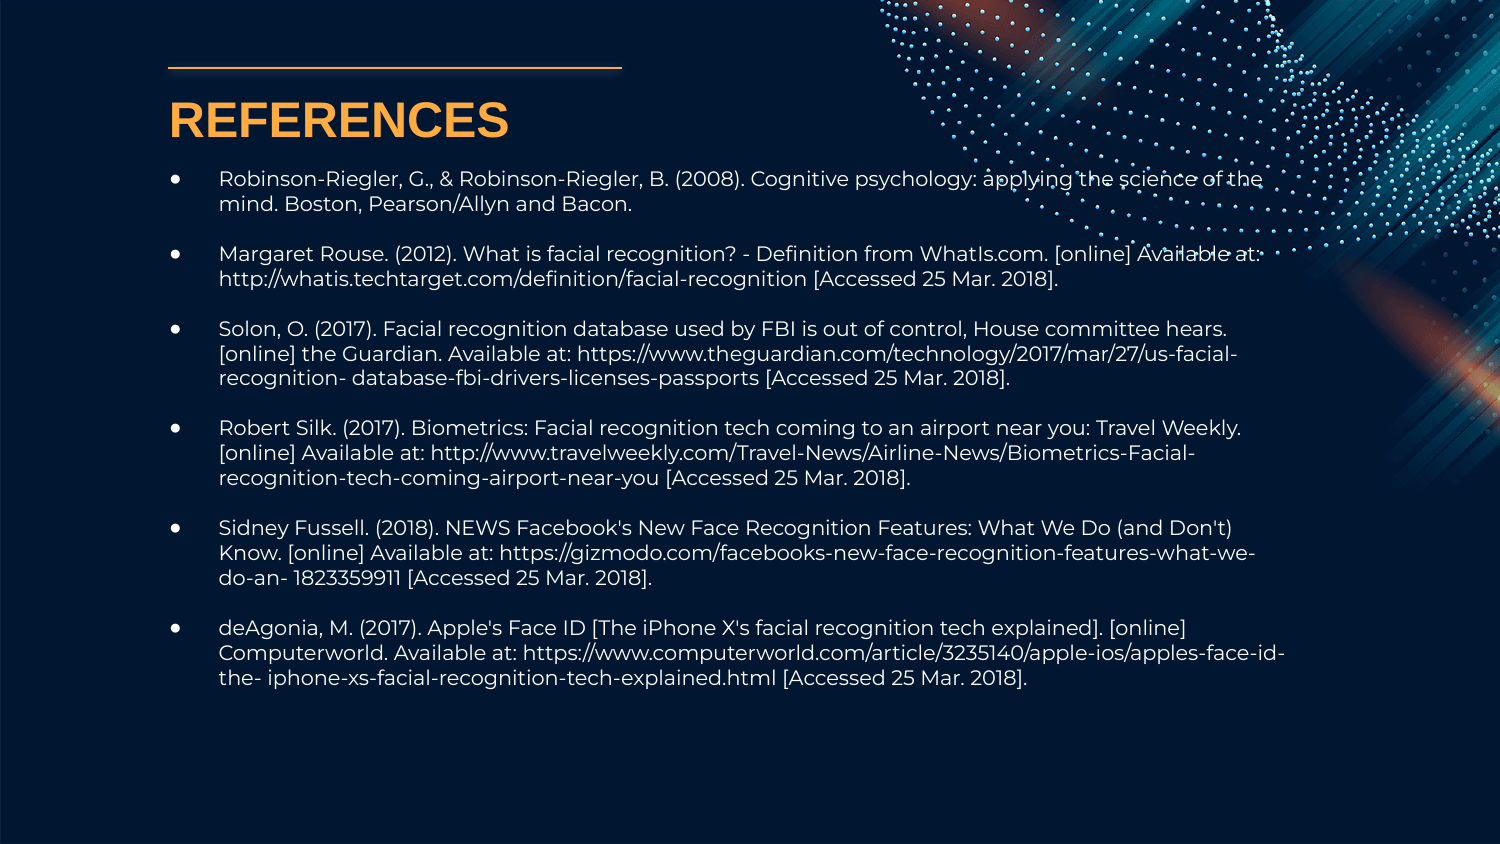

# REFERENCES
Robinson-Riegler, G., & Robinson-Riegler, B. (2008). Cognitive psychology: applying the science of the mind. Boston, Pearson/Allyn and Bacon.

Margaret Rouse. (2012). What is facial recognition? - Definition from WhatIs.com. [online] Available at: http://whatis.techtarget.com/definition/facial-recognition [Accessed 25 Mar. 2018].

Solon, O. (2017). Facial recognition database used by FBI is out of control, House committee hears. [online] the Guardian. Available at: https://www.theguardian.com/technology/2017/mar/27/us-facial-recognition- database-fbi-drivers-licenses-passports [Accessed 25 Mar. 2018].

Robert Silk. (2017). Biometrics: Facial recognition tech coming to an airport near you: Travel Weekly. [online] Available at: http://www.travelweekly.com/Travel-News/Airline-News/Biometrics-Facial- recognition-tech-coming-airport-near-you [Accessed 25 Mar. 2018].

Sidney Fussell. (2018). NEWS Facebook's New Face Recognition Features: What We Do (and Don't) Know. [online] Available at: https://gizmodo.com/facebooks-new-face-recognition-features-what-we-do-an- 1823359911 [Accessed 25 Mar. 2018].

deAgonia, M. (2017). Apple's Face ID [The iPhone X's facial recognition tech explained]. [online] Computerworld. Available at: https://www.computerworld.com/article/3235140/apple-ios/apples-face-id-the- iphone-xs-facial-recognition-tech-explained.html [Accessed 25 Mar. 2018].